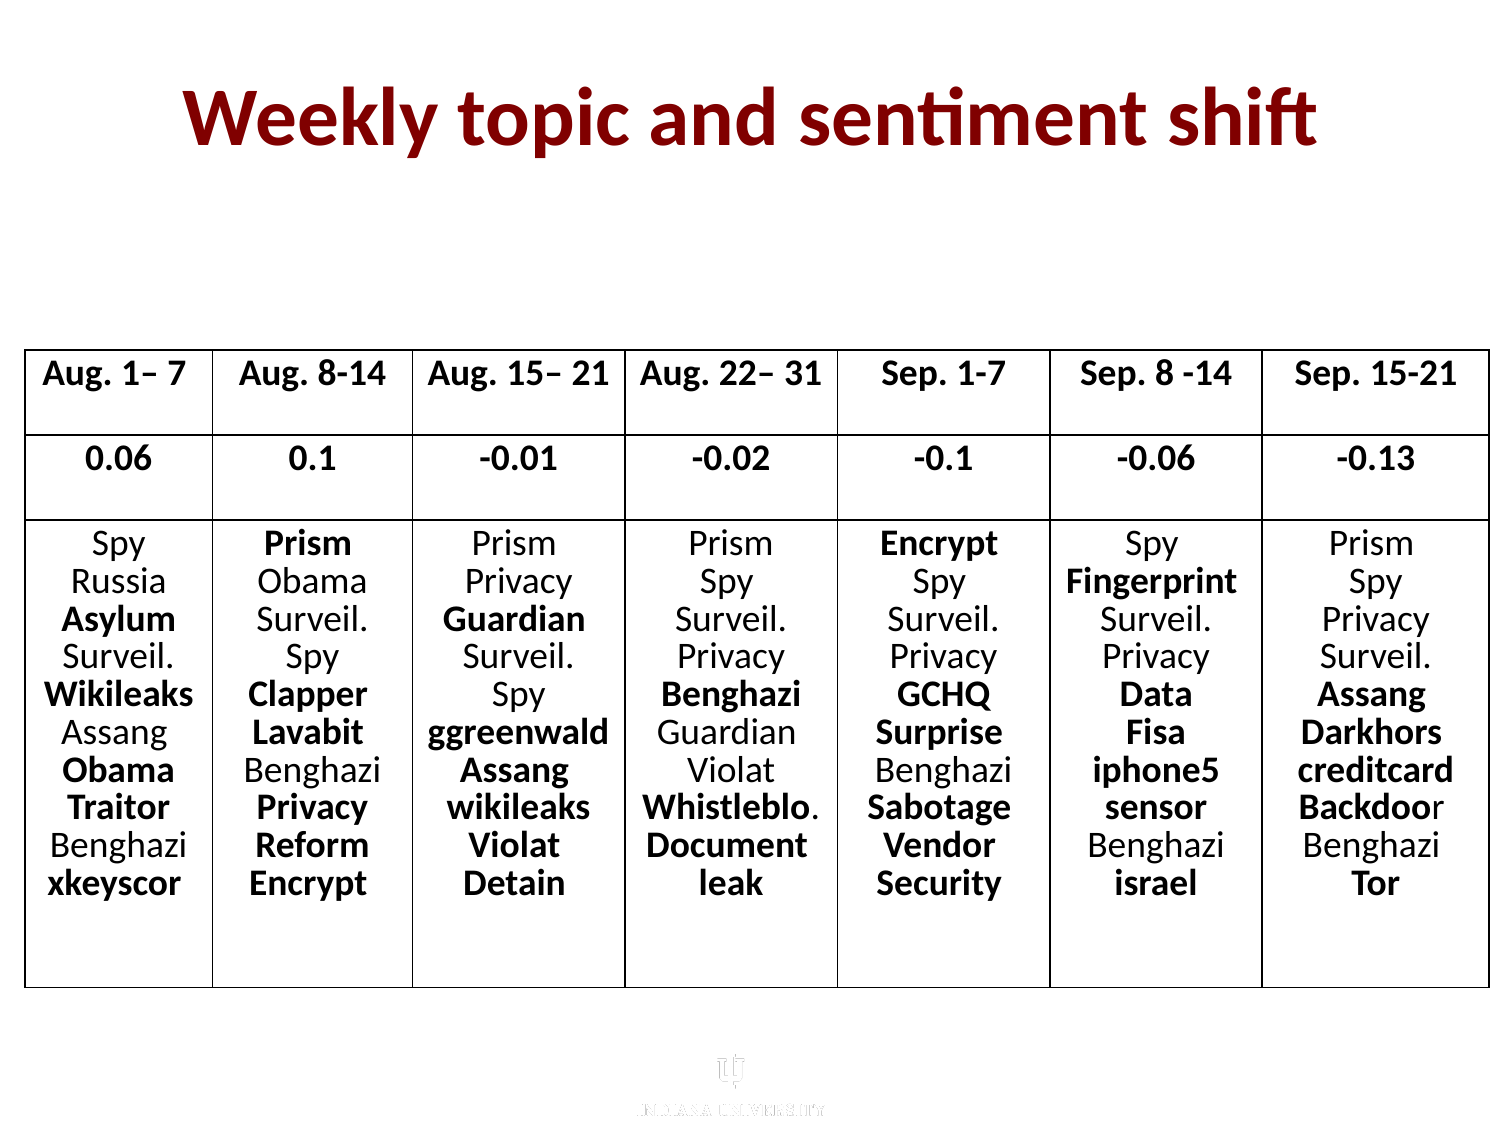

# Weekly topic and sentiment shift
| Aug. 1– 7 | Aug. 8-14 | Aug. 15– 21 | Aug. 22– 31 | Sep. 1-7 | Sep. 8 -14 | Sep. 15-21 |
| --- | --- | --- | --- | --- | --- | --- |
| 0.06 | 0.1 | -0.01 | -0.02 | -0.1 | -0.06 | -0.13 |
| Spy Russia Asylum Surveil. Wikileaks Assang Obama Traitor Benghazi xkeyscor | Prism Obama Surveil. Spy Clapper Lavabit Benghazi Privacy Reform Encrypt | Prism Privacy Guardian Surveil. Spy ggreenwald Assang wikileaks Violat Detain | Prism Spy Surveil. Privacy Benghazi Guardian Violat Whistleblo. Document leak | Encrypt Spy Surveil. Privacy GCHQ Surprise Benghazi Sabotage Vendor Security | Spy Fingerprint Surveil. Privacy Data Fisa iphone5 sensor Benghazi israel | Prism Spy Privacy Surveil. Assang Darkhors creditcard Backdoor Benghazi Tor |
14